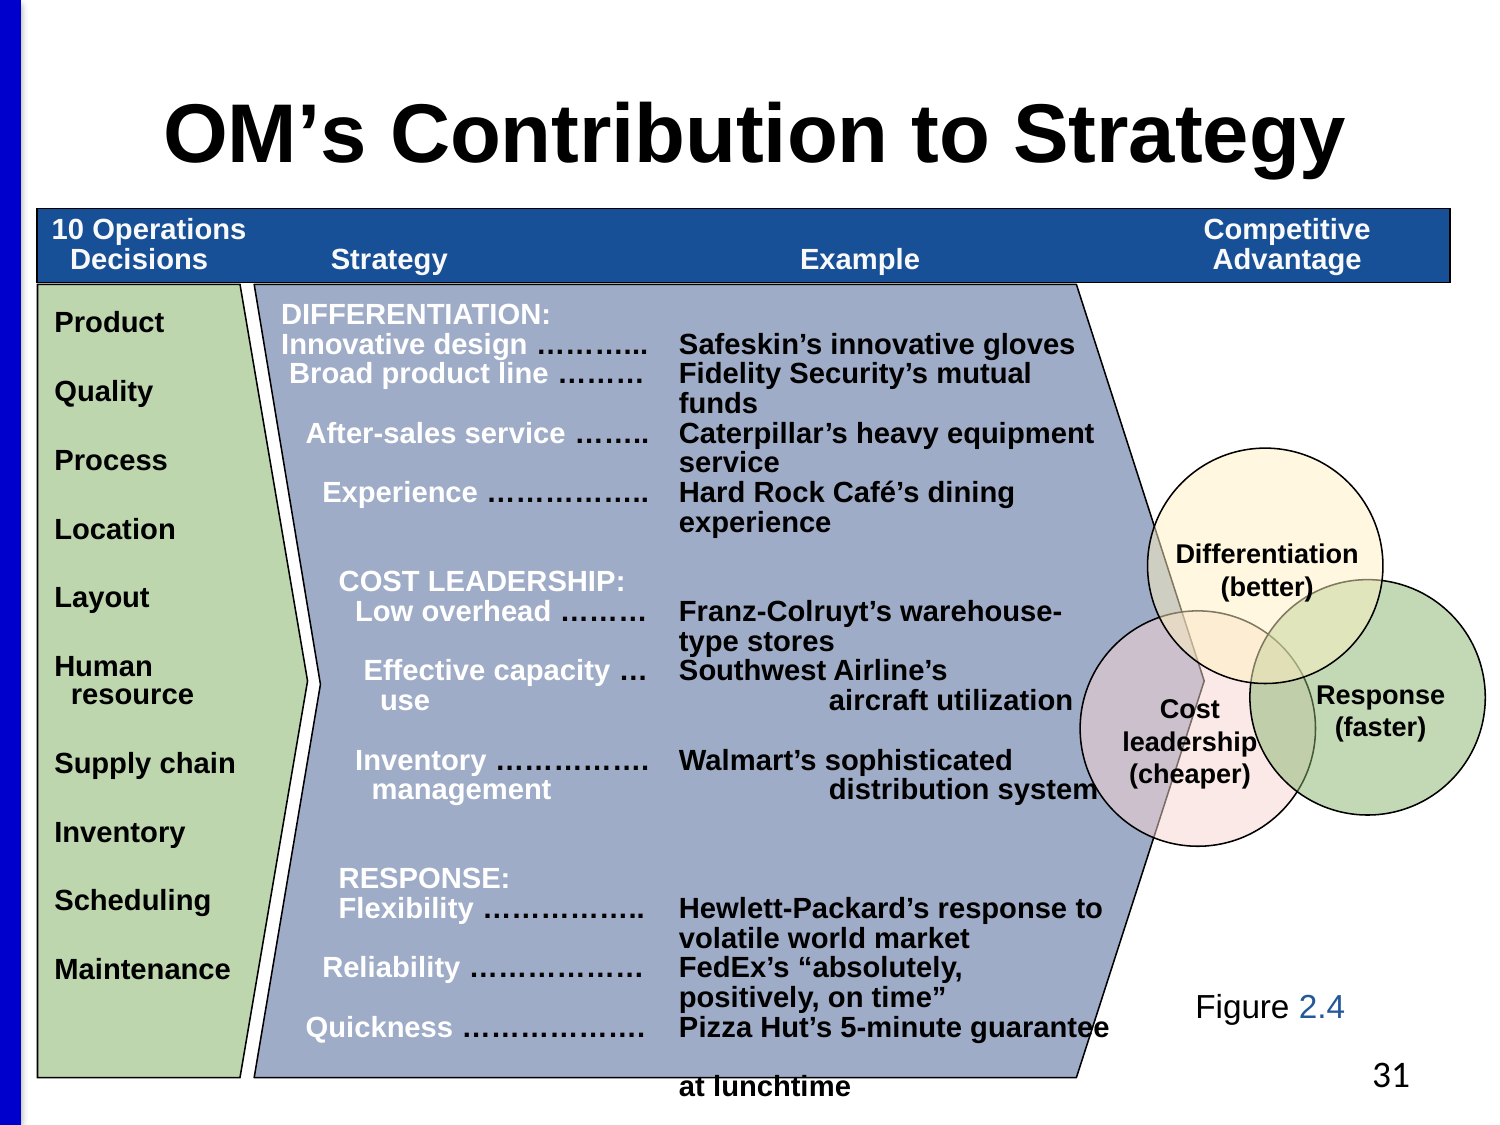

# OM’s Contribution to Strategy
	10 Operations			Competitive
	Decisions	Strategy	Example	Advantage

Product
Quality
Process
Location
Layout
Human
  resource
Supply chain
Inventory
Scheduling
Maintenance

DIFFERENTIATION:
Innovative design ………...	Safeskin’s innovative gloves
 Broad product line ………	Fidelity Security’s mutual funds
   After-sales service ……..	Caterpillar’s heavy equipment service
     Experience ……………..	Hard Rock Café’s dining experience

       COST LEADERSHIP:
         Low overhead ………	Franz-Colruyt’s warehouse-type stores
          Effective capacity …	Southwest Airline’s
            use		aircraft utilization

         Inventory …………….	Walmart’s sophisticated
           management		distribution system

       RESPONSE:
       Flexibility ……………..	Hewlett-Packard’s response to volatile world market
     Reliability ………………	FedEx’s “absolutely, positively, on time”
   Quickness ……………….	Pizza Hut’s 5-minute guarantee
at lunchtime

Differentiation
(better)

Response
(faster)
Cost leadership
(cheaper)
Figure 2.4
31